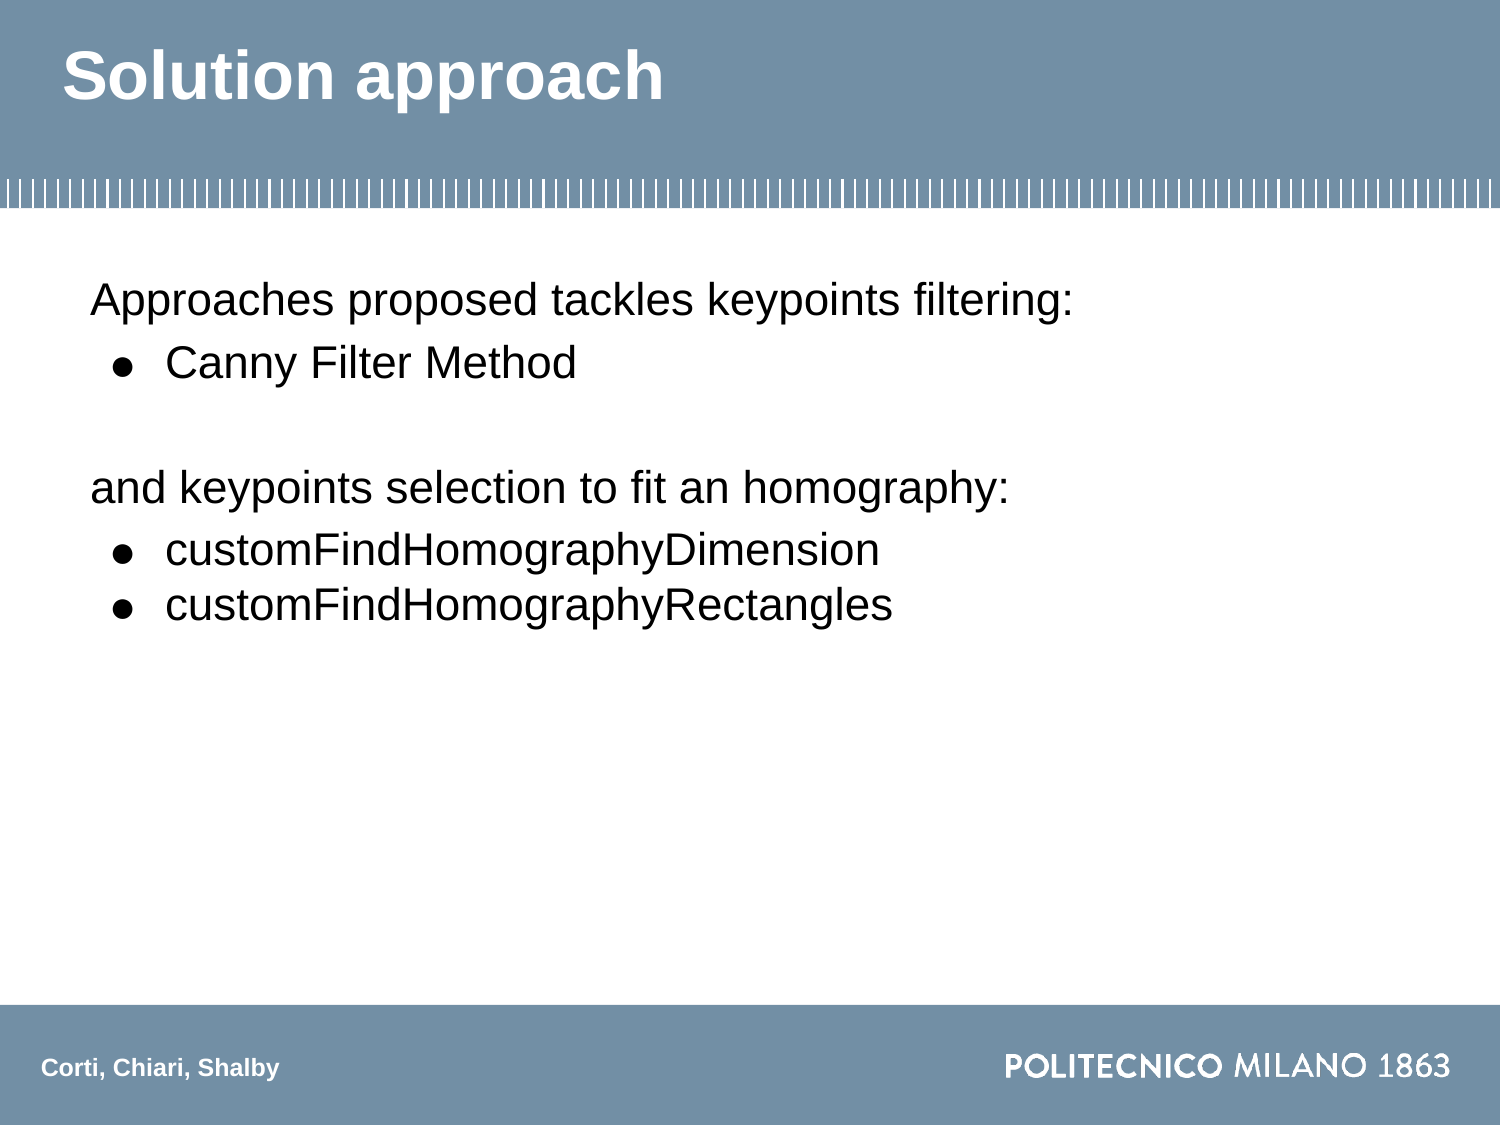

# Solution approach
Approaches proposed tackles keypoints filtering:
Canny Filter Method

and keypoints selection to fit an homography:
customFindHomographyDimension
customFindHomographyRectangles